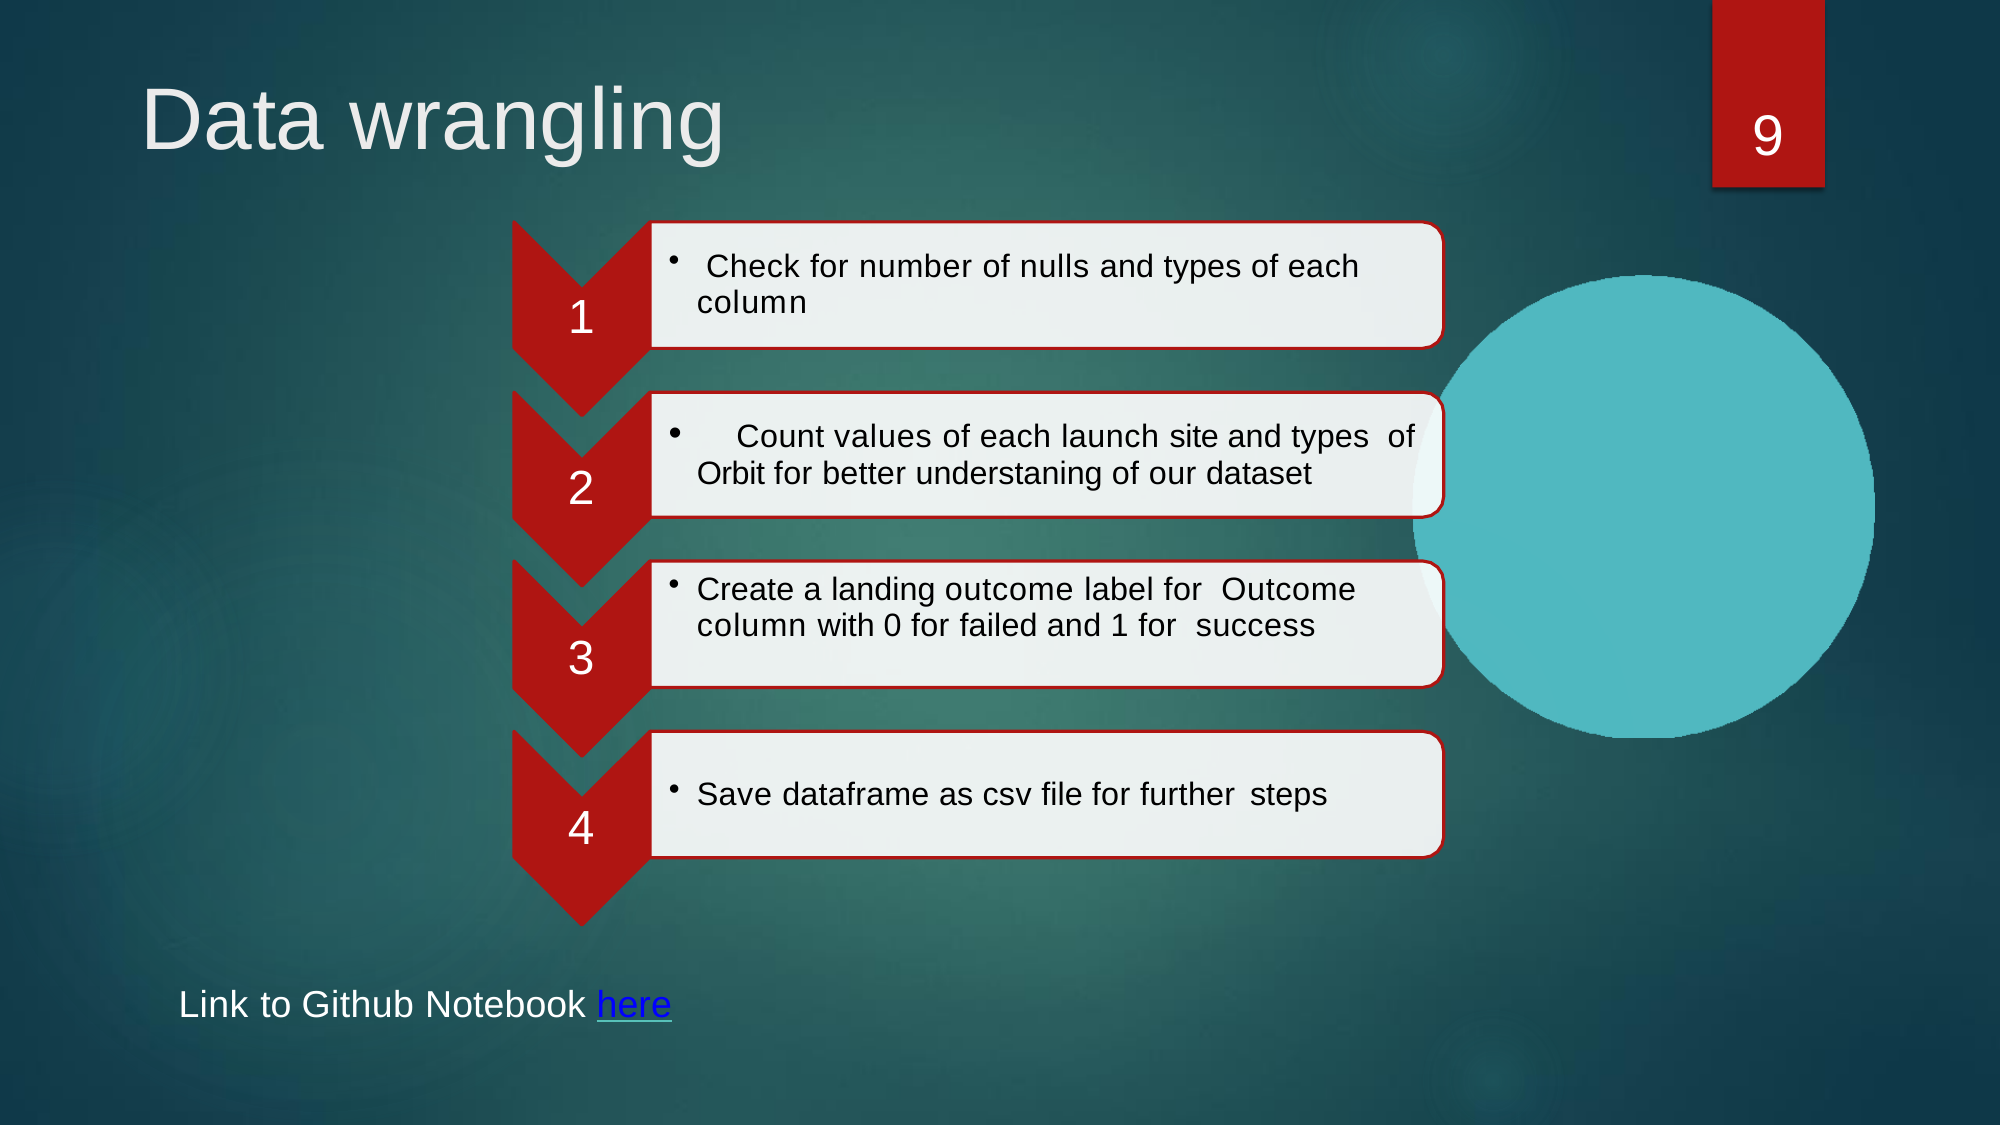

# Data wrangling
9

Check for number of nulls and types of each
column
1

	Count values of each launch site and types  of Orbit for better understaning of our dataset
2

Create a landing outcome label for  Outcome column with 0 for failed and 1 for  success
3

Save dataframe as csv file for further steps
4
Link to Github Notebook here